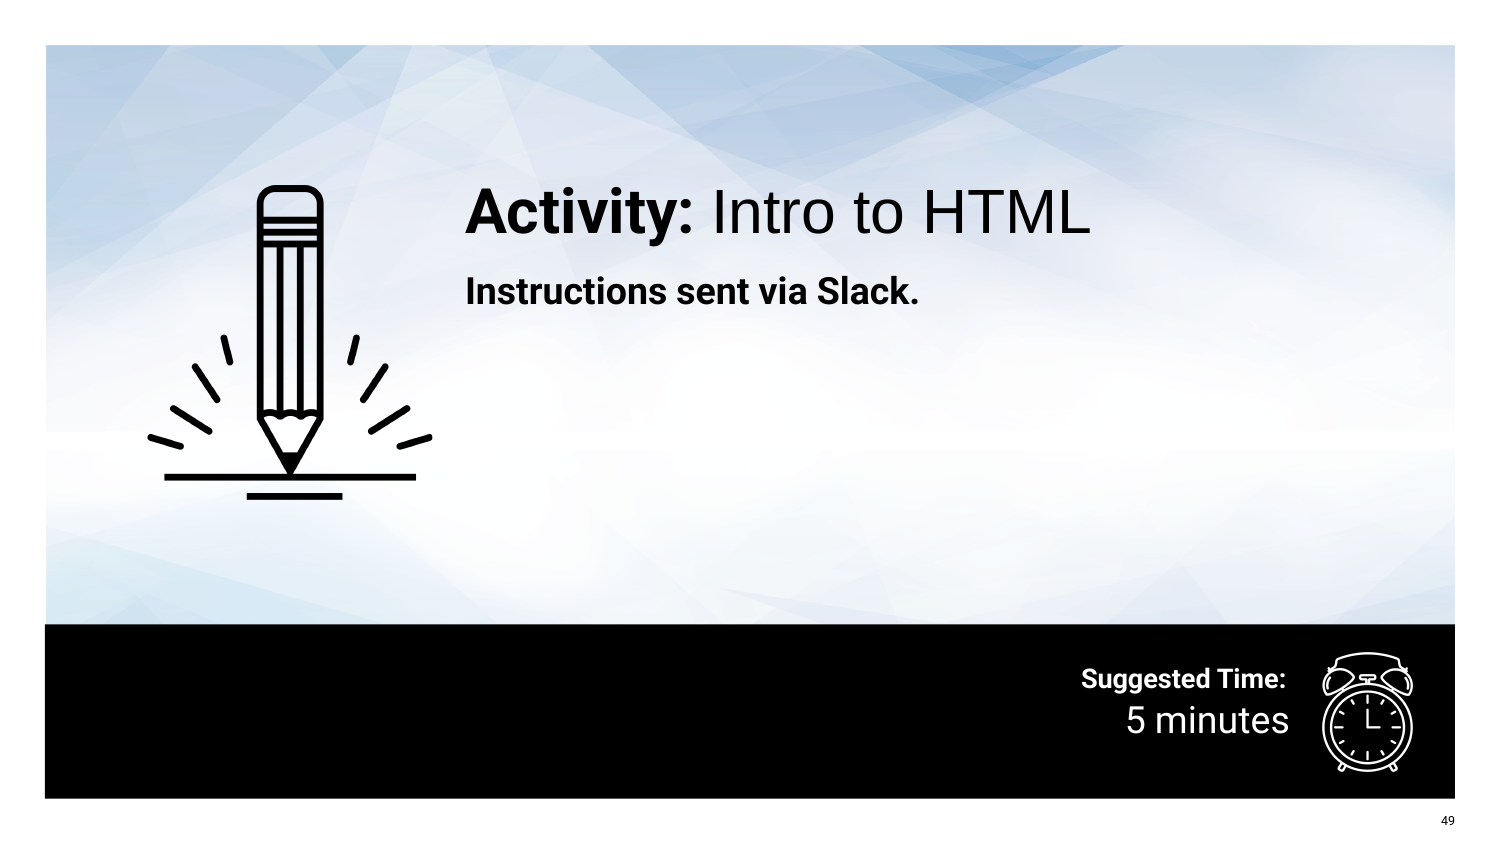

Activity: Intro to HTML
Instructions sent via Slack.
# 5 minutes